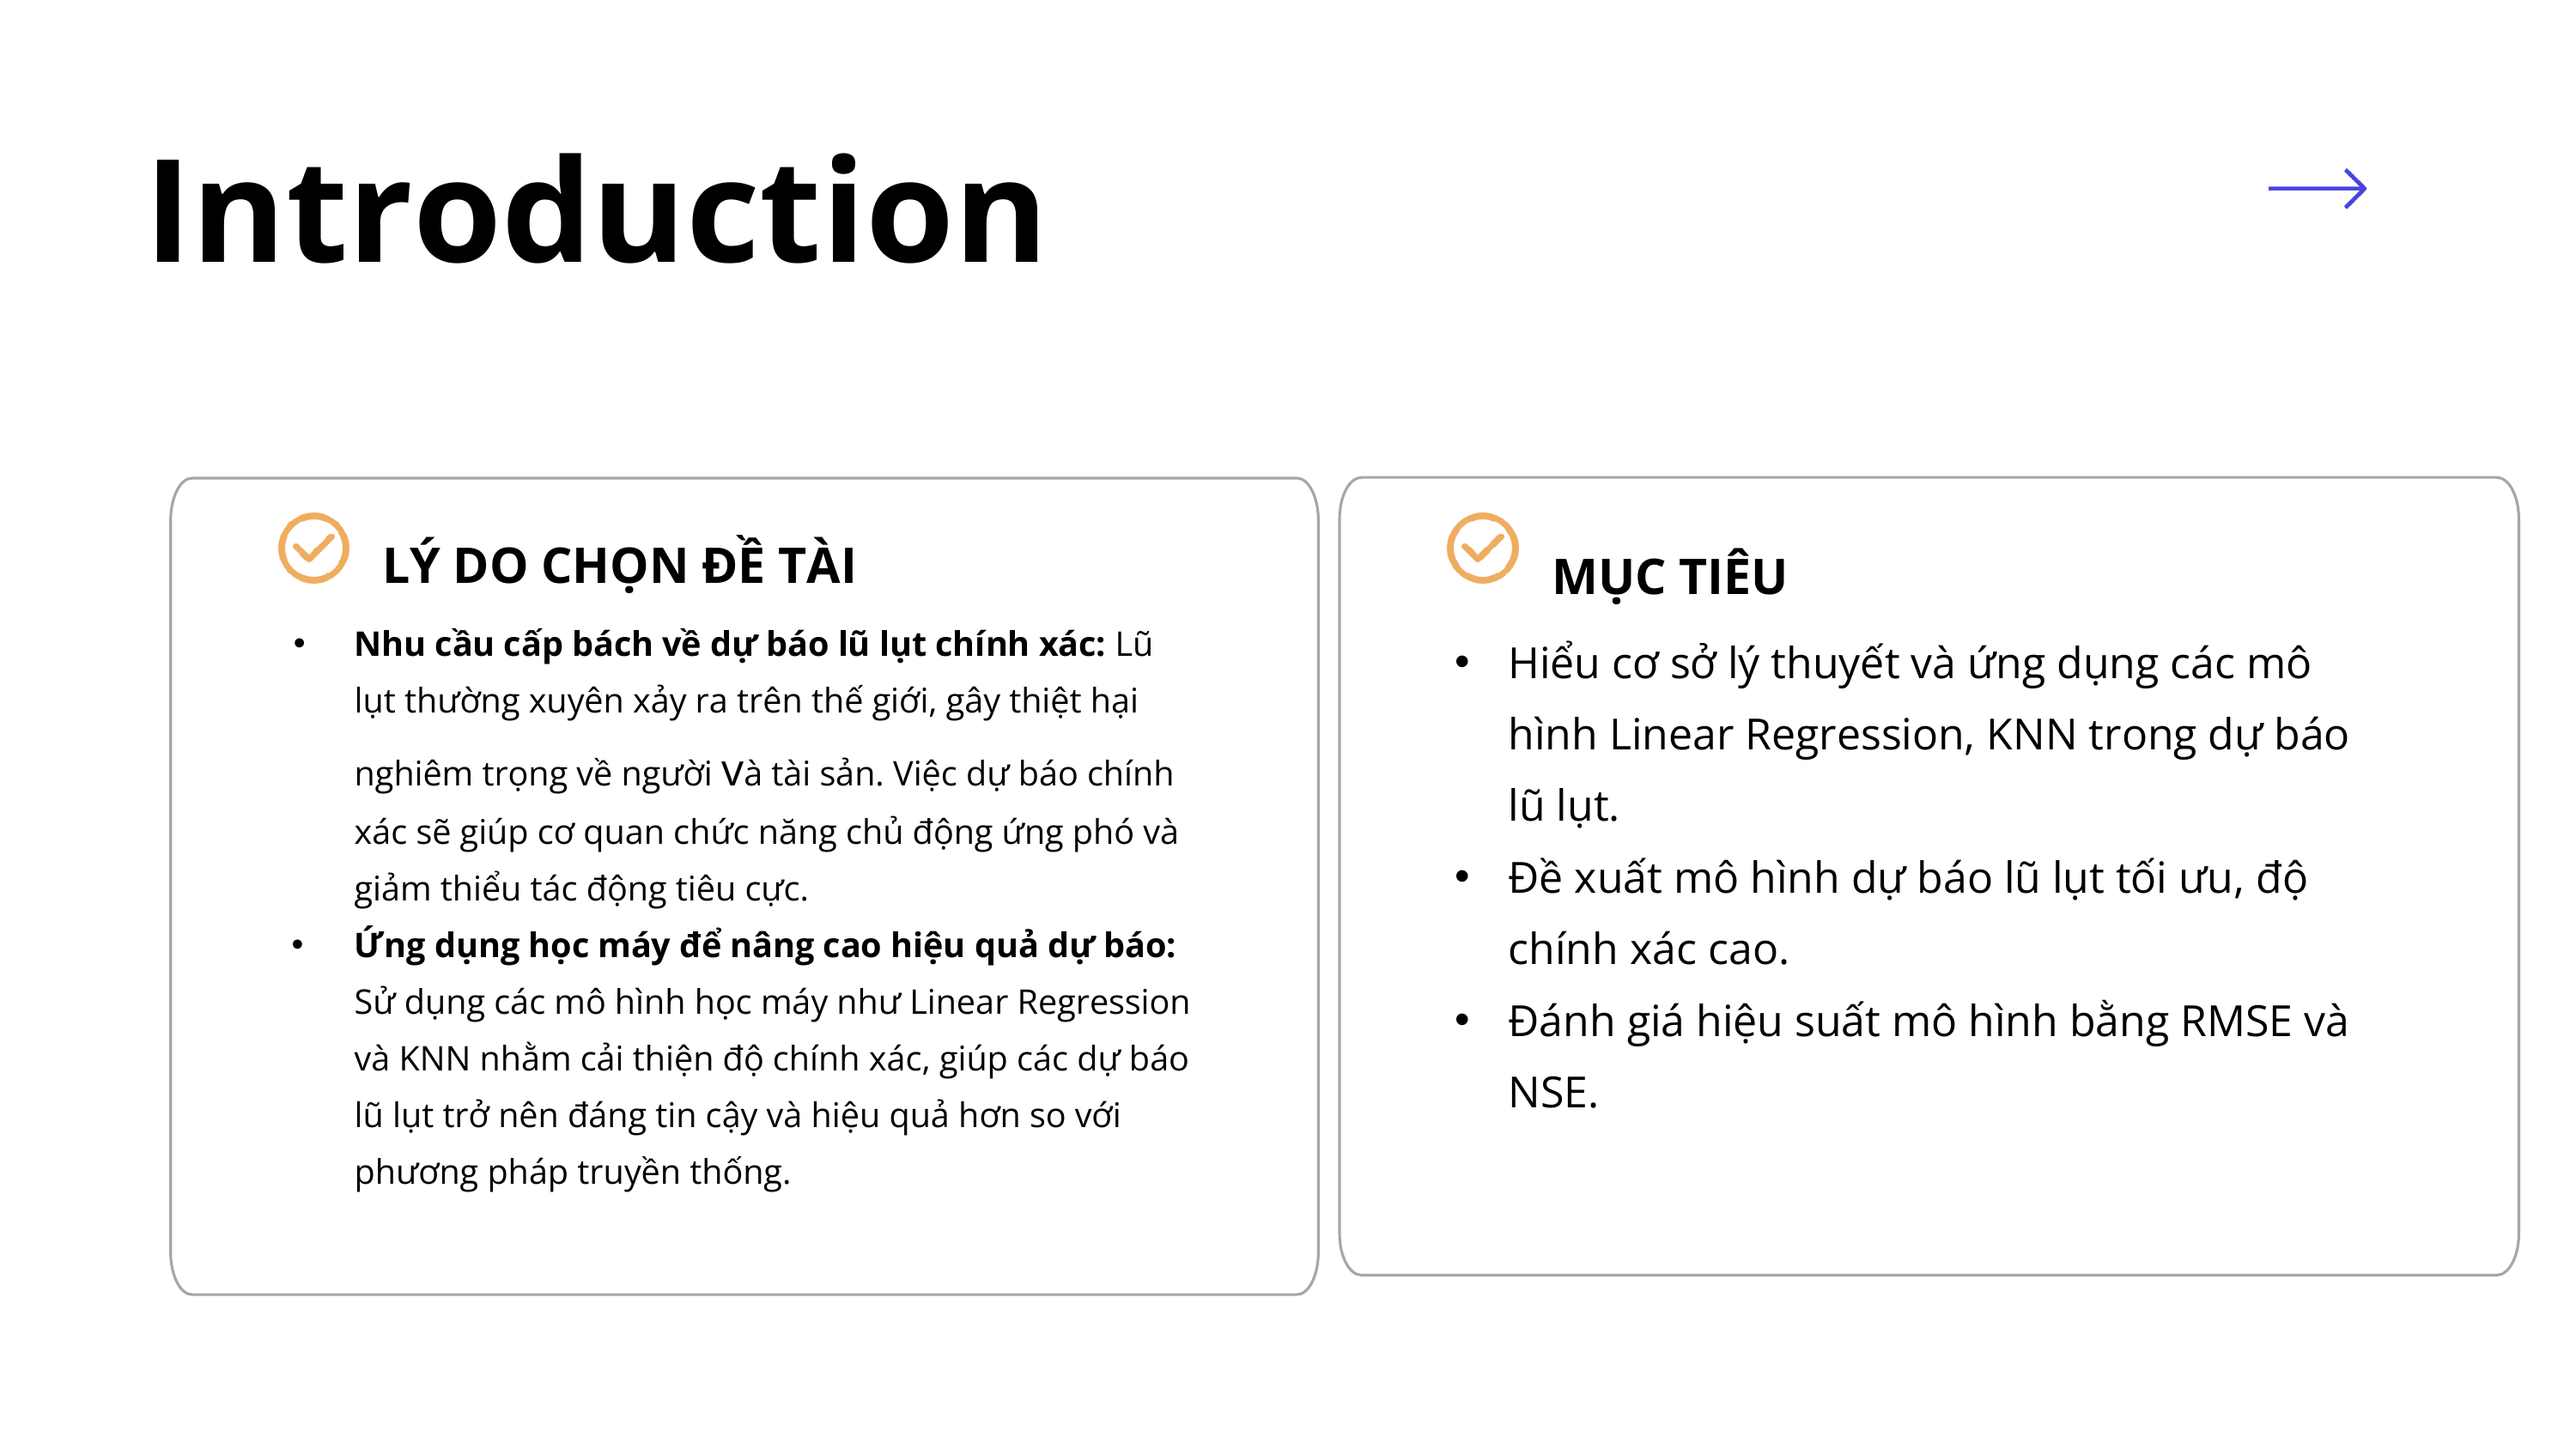

Introduction

LÝ DO CHỌN ĐỀ TÀI
MỤC TIÊU
Nhu cầu cấp bách về dự báo lũ lụt chính xác: Lũ lụt thường xuyên xảy ra trên thế giới, gây thiệt hại nghiêm trọng về người và tài sản. Việc dự báo chính xác sẽ giúp cơ quan chức năng chủ động ứng phó và giảm thiểu tác động tiêu cực.
Ứng dụng học máy để nâng cao hiệu quả dự báo: Sử dụng các mô hình học máy như Linear Regression và KNN nhằm cải thiện độ chính xác, giúp các dự báo lũ lụt trở nên đáng tin cậy và hiệu quả hơn so với phương pháp truyền thống.

Hiểu cơ sở lý thuyết và ứng dụng các mô hình Linear Regression, KNN trong dự báo lũ lụt.
Đề xuất mô hình dự báo lũ lụt tối ưu, độ chính xác cao.
Đánh giá hiệu suất mô hình bằng RMSE và NSE.